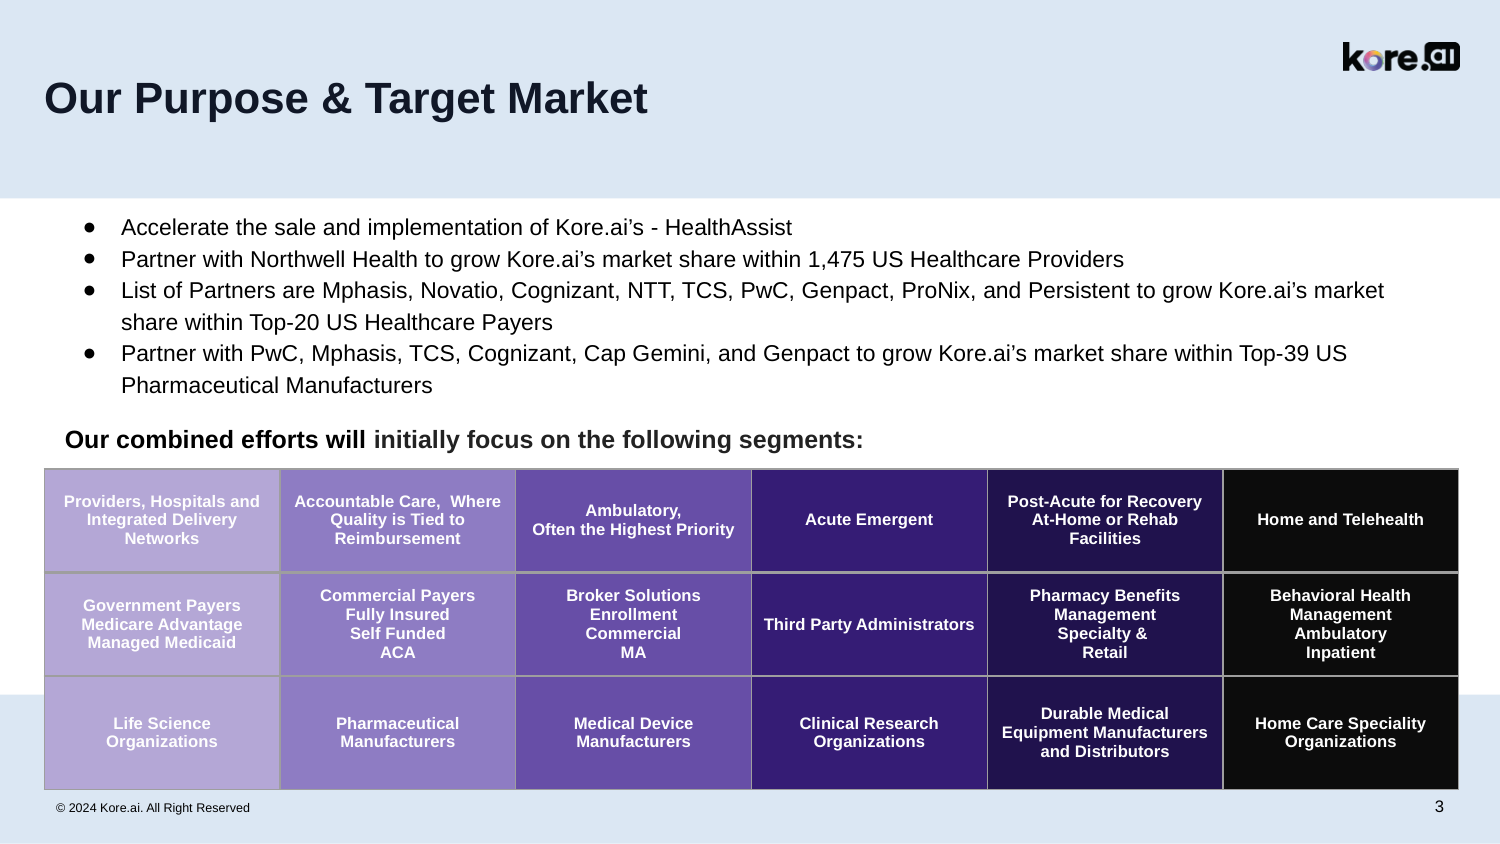

Our Purpose & Target Market
Accelerate the sale and implementation of Kore.ai’s - HealthAssist
Partner with Northwell Health to grow Kore.ai’s market share within 1,475 US Healthcare Providers
List of Partners are Mphasis, Novatio, Cognizant, NTT, TCS, PwC, Genpact, ProNix, and Persistent to grow Kore.ai’s market share within Top-20 US Healthcare Payers
Partner with PwC, Mphasis, TCS, Cognizant, Cap Gemini, and Genpact to grow Kore.ai’s market share within Top-39 US Pharmaceutical Manufacturers
Our combined efforts will initially focus on the following segments:

| Providers, Hospitals and Integrated Delivery Networks | Accountable Care, Where Quality is Tied to Reimbursement | Ambulatory, Often the Highest Priority | Acute Emergent | Post-Acute for Recovery At-Home or Rehab Facilities | Home and Telehealth |
| --- | --- | --- | --- | --- | --- |
| Government Payers Medicare Advantage Managed Medicaid | Commercial Payers Fully Insured Self Funded ACA | Broker Solutions Enrollment Commercial MA | Third Party Administrators | Pharmacy Benefits Management Specialty & Retail | Behavioral Health Management Ambulatory Inpatient |
| --- | --- | --- | --- | --- | --- |
| Life Science Organizations | Pharmaceutical Manufacturers | Medical Device Manufacturers | Clinical Research Organizations | Durable Medical Equipment Manufacturers and Distributors | Home Care Speciality Organizations |
| --- | --- | --- | --- | --- | --- |
© 2024 Kore.ai. All Right Reserved
3